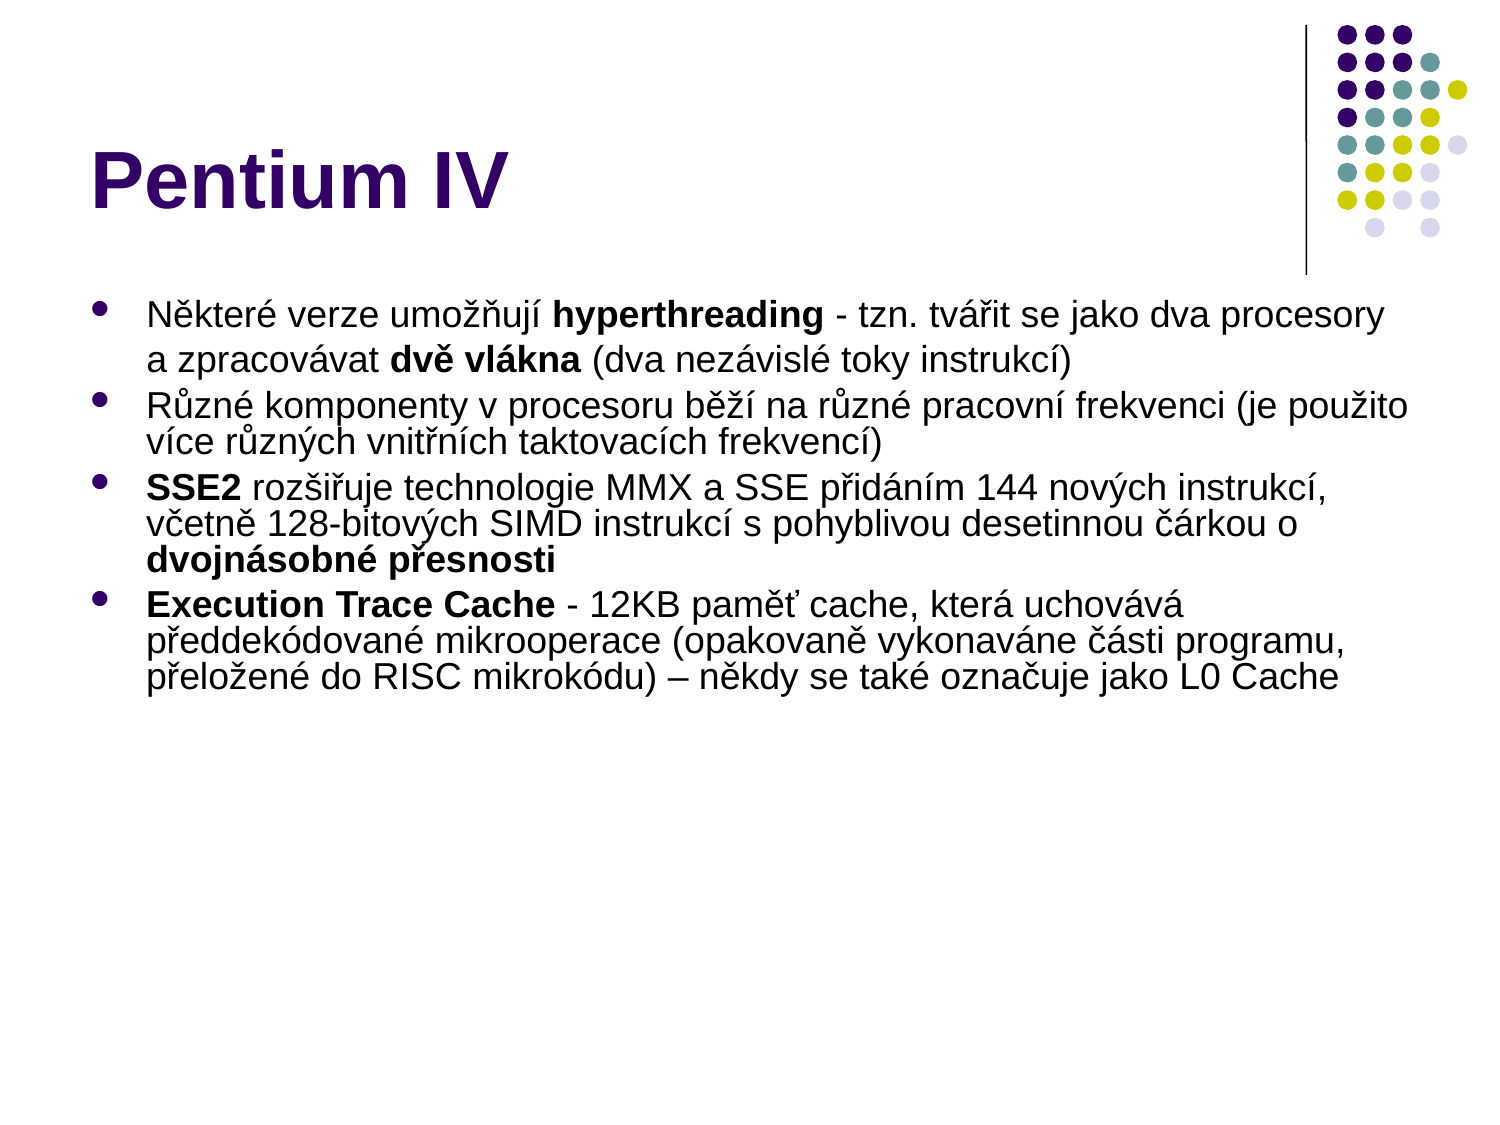

# Pentium IV
Některé verze umožňují hyperthreading - tzn. tvářit se jako dva procesory a zpracovávat dvě vlákna (dva nezávislé toky instrukcí)
Různé komponenty v procesoru běží na různé pracovní frekvenci (je použito více různých vnitřních taktovacích frekvencí)
SSE2 rozšiřuje technologie MMX a SSE přidáním 144 nových instrukcí, včetně 128-bitových SIMD instrukcí s pohyblivou desetinnou čárkou o dvojnásobné přesnosti
Execution Trace Cache - 12KB paměť cache, která uchovává předdekódované mikrooperace (opakovaně vykonaváne části programu, přeložené do RISC mikrokódu) – někdy se také označuje jako L0 Cache